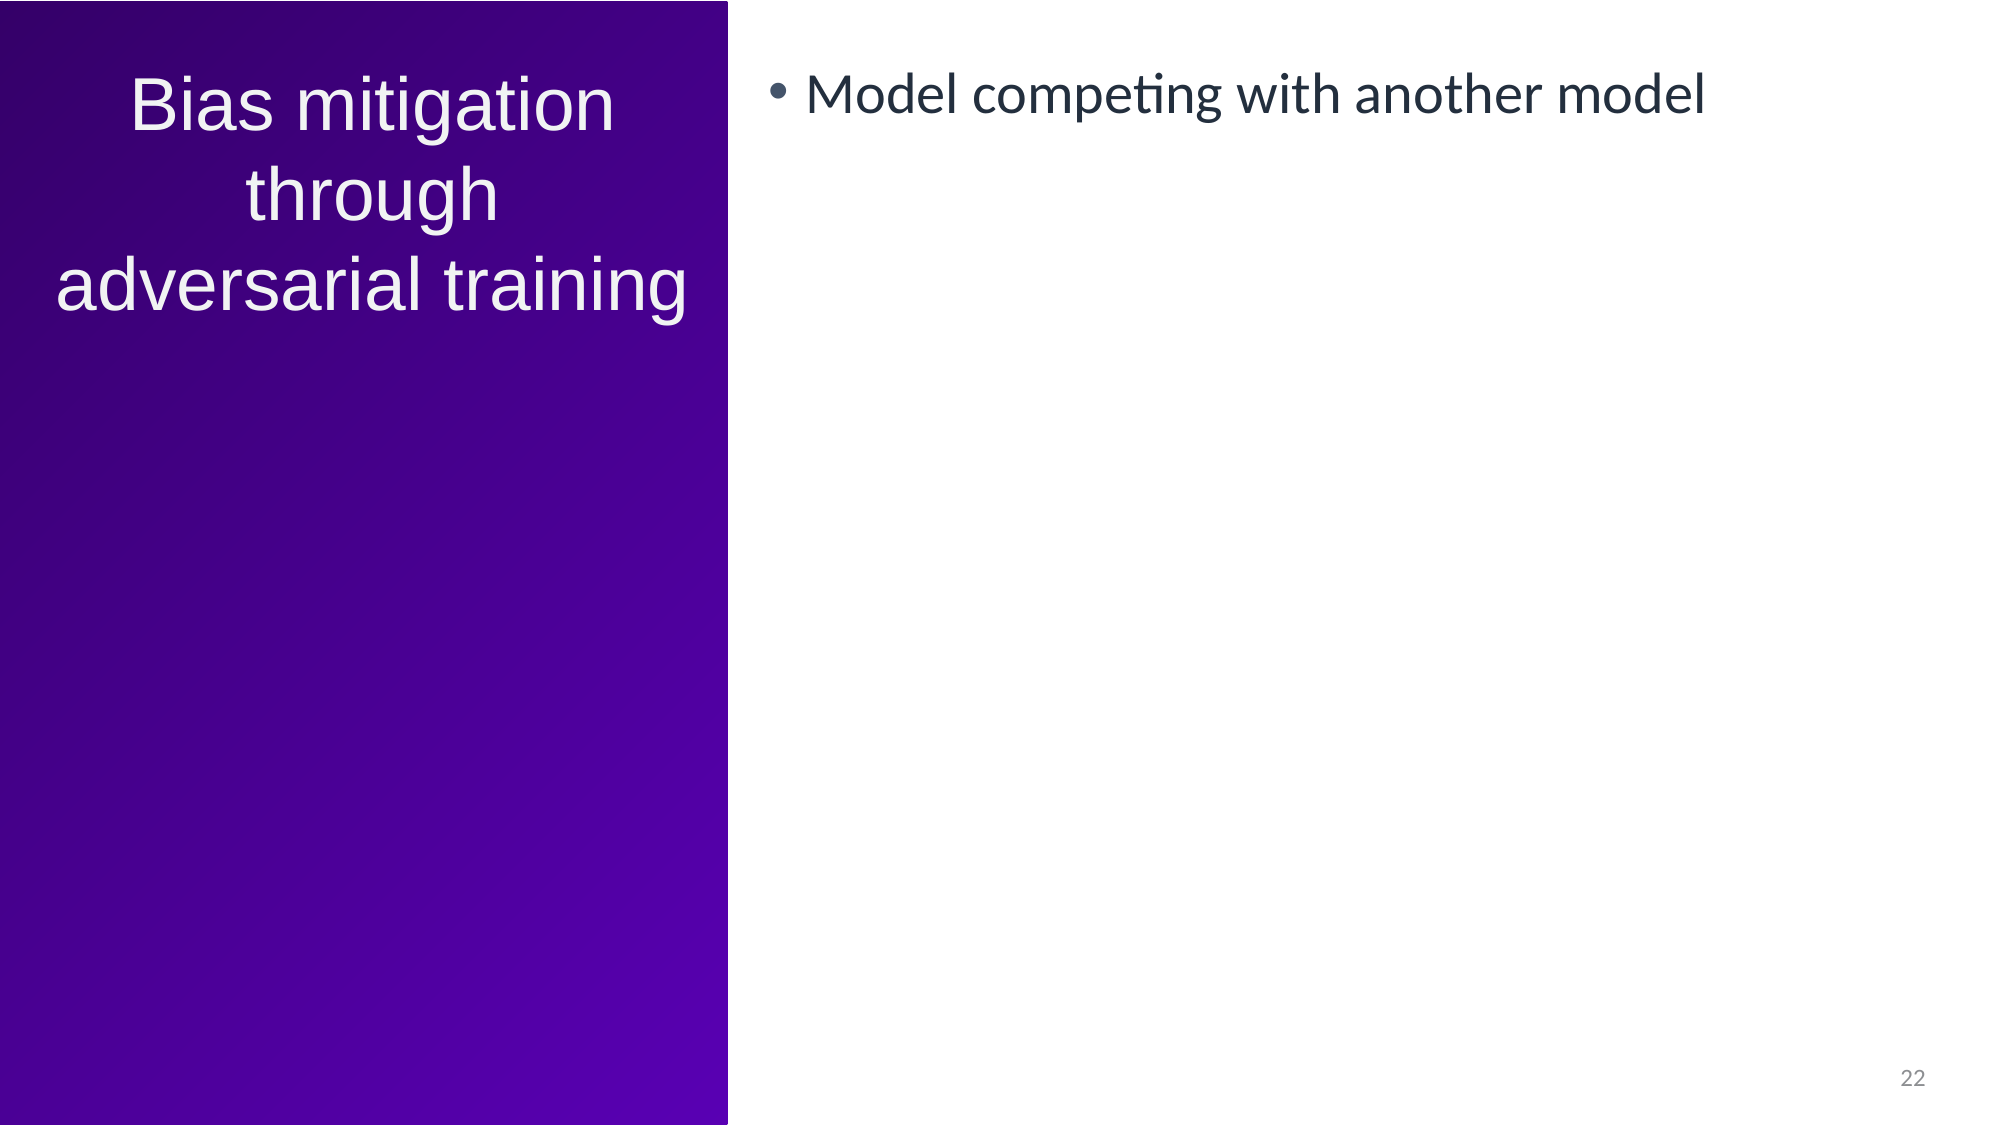

Bias mitigation through adversarial training
Model competing with another model

22